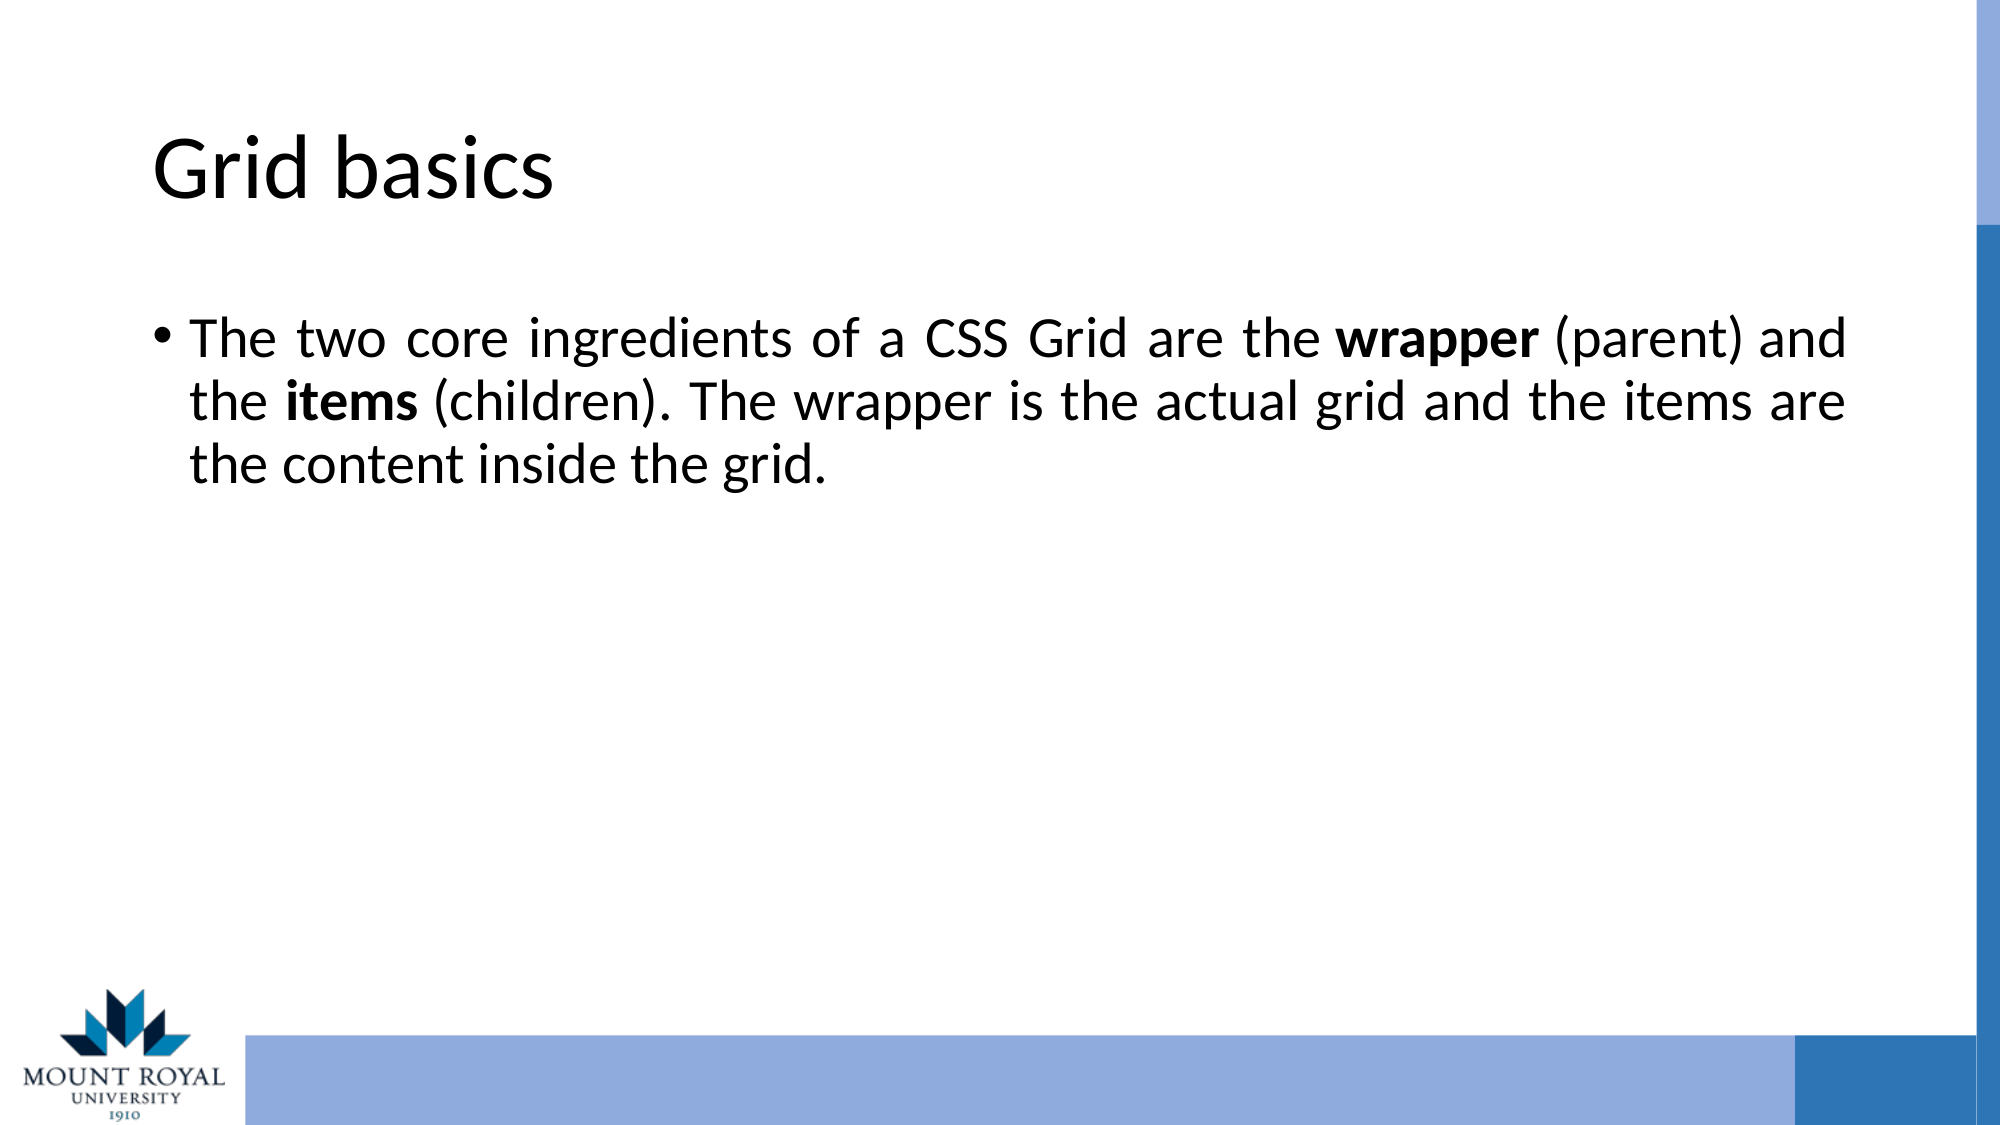

# Grid basics
The two core ingredients of a CSS Grid are the wrapper (parent) and the items (children). The wrapper is the actual grid and the items are the content inside the grid.